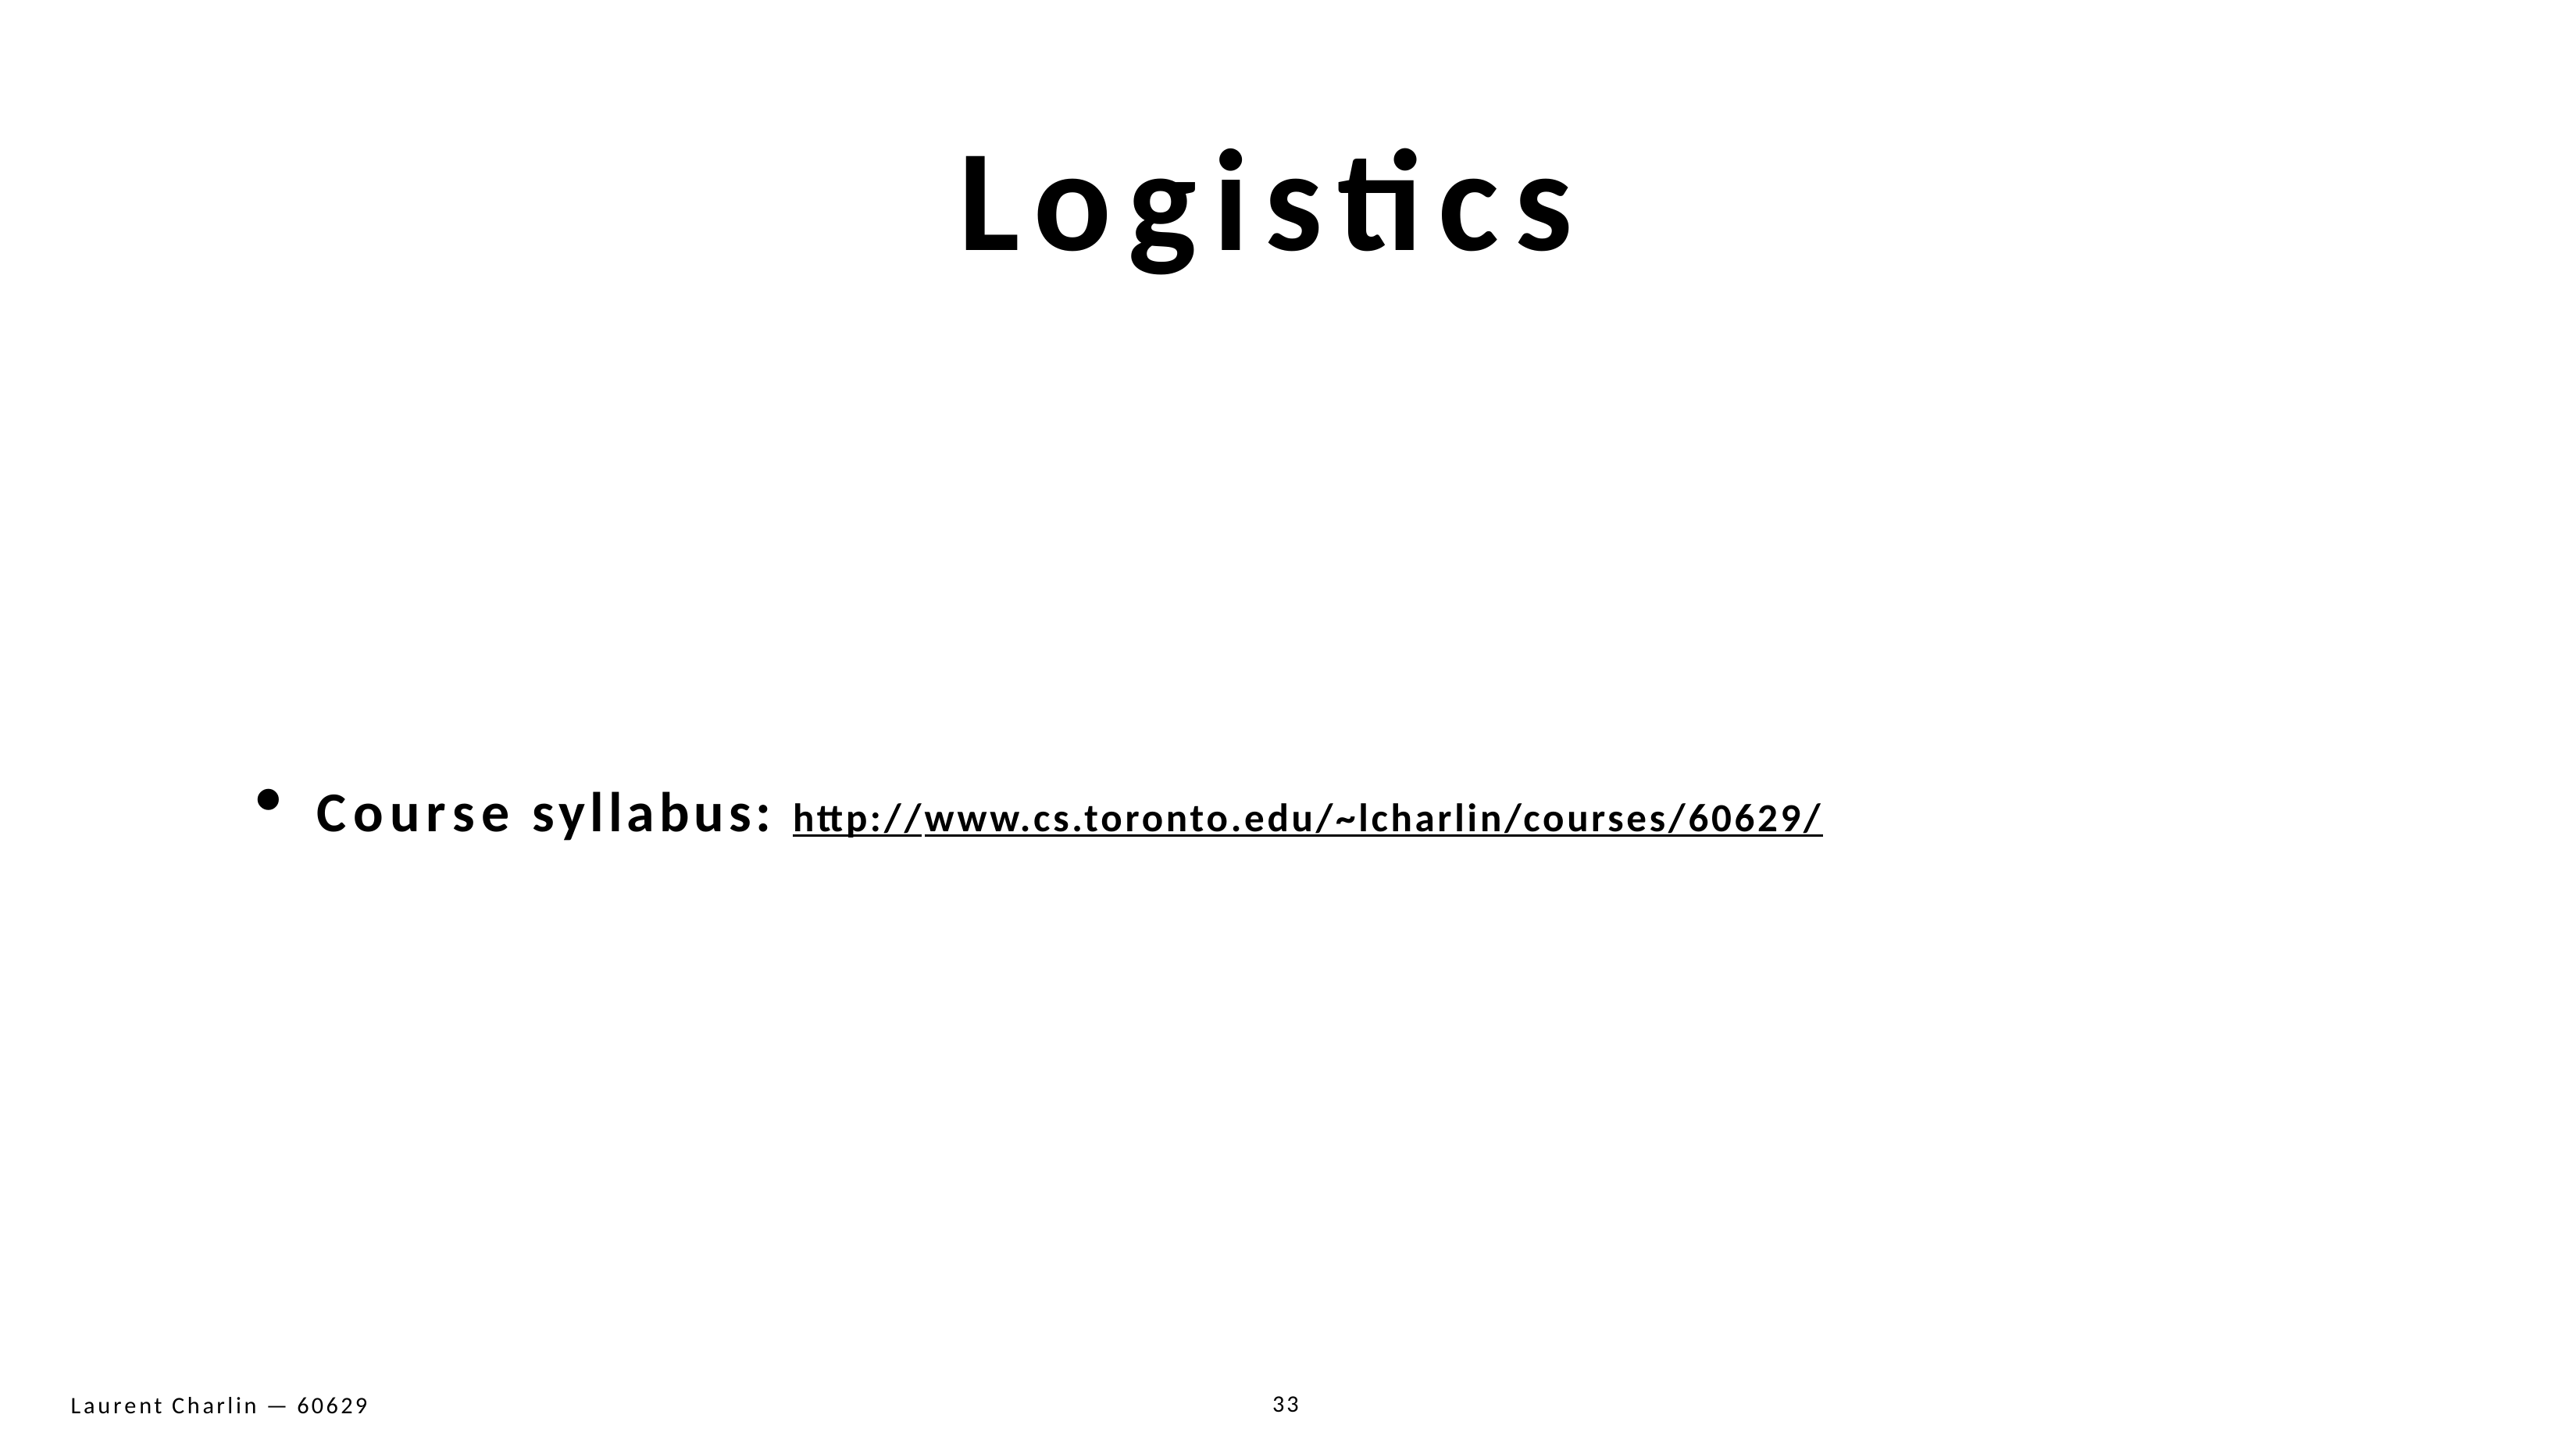

# Logistics
Course syllabus: http://www.cs.toronto.edu/~lcharlin/courses/60629/
33
Laurent Charlin — 60629